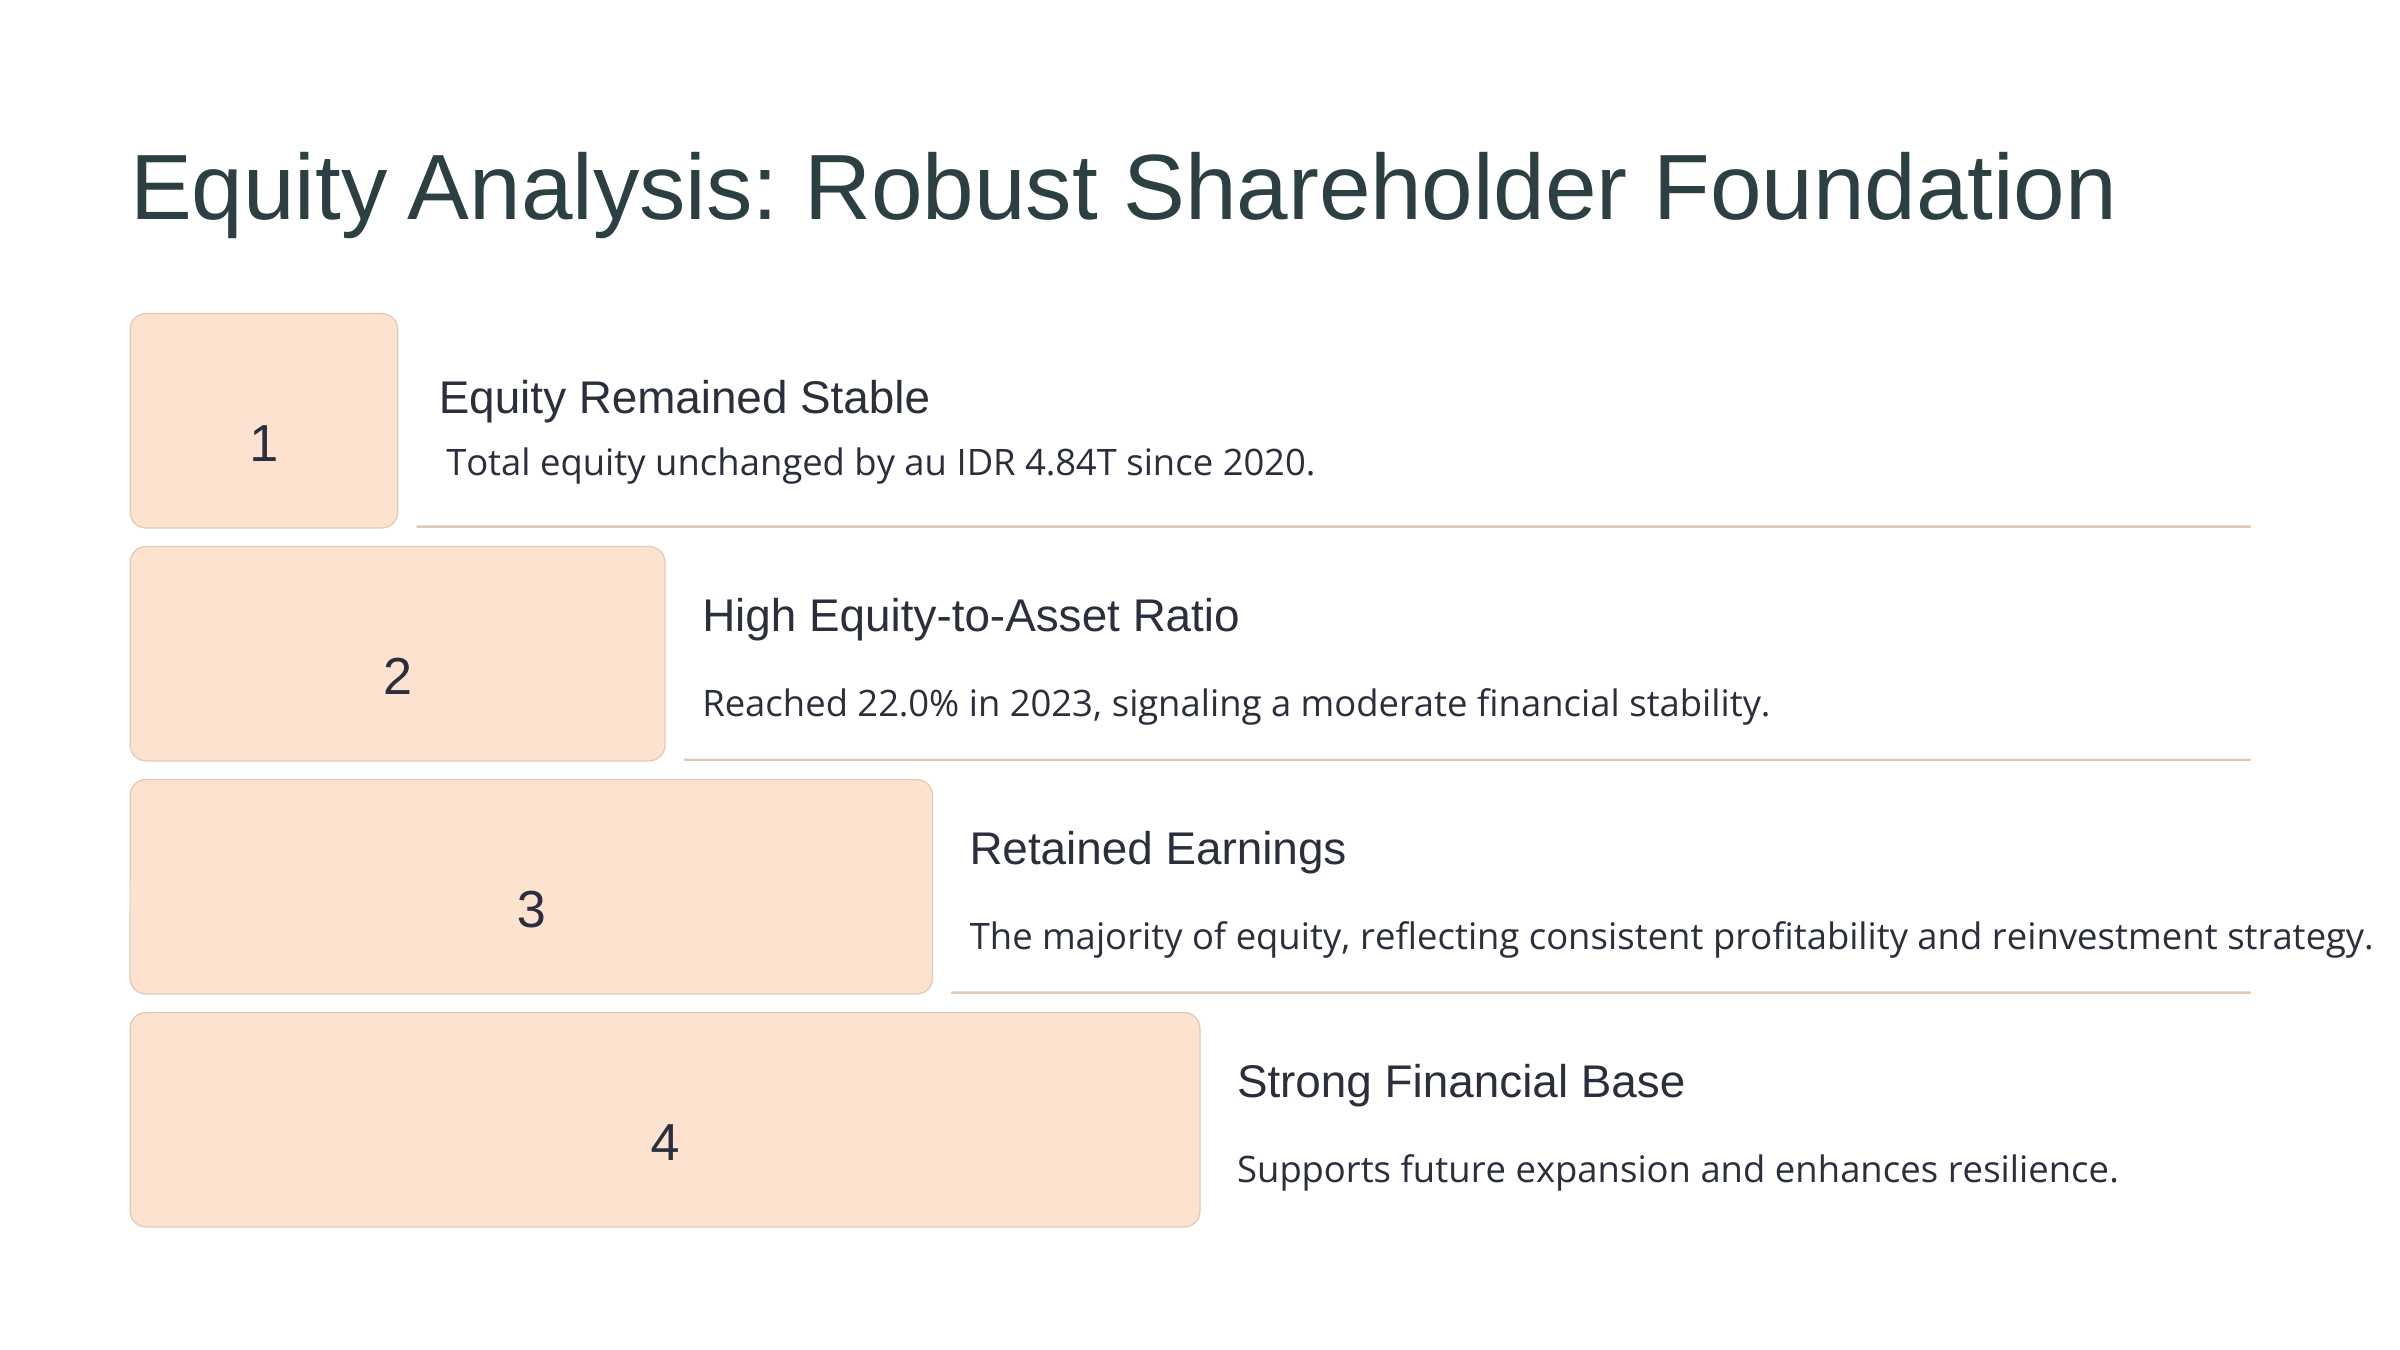

Equity Analysis: Robust Shareholder Foundation

Equity Remained Stable
1
Total equity unchanged by au IDR 4.84T since 2020.

High Equity-to-Asset Ratio
2
Reached 22.0% in 2023, signaling a moderate financial stability.

Retained Earnings
3
The majority of equity, reflecting consistent profitability and reinvestment strategy.

Strong Financial Base
4
Supports future expansion and enhances resilience.